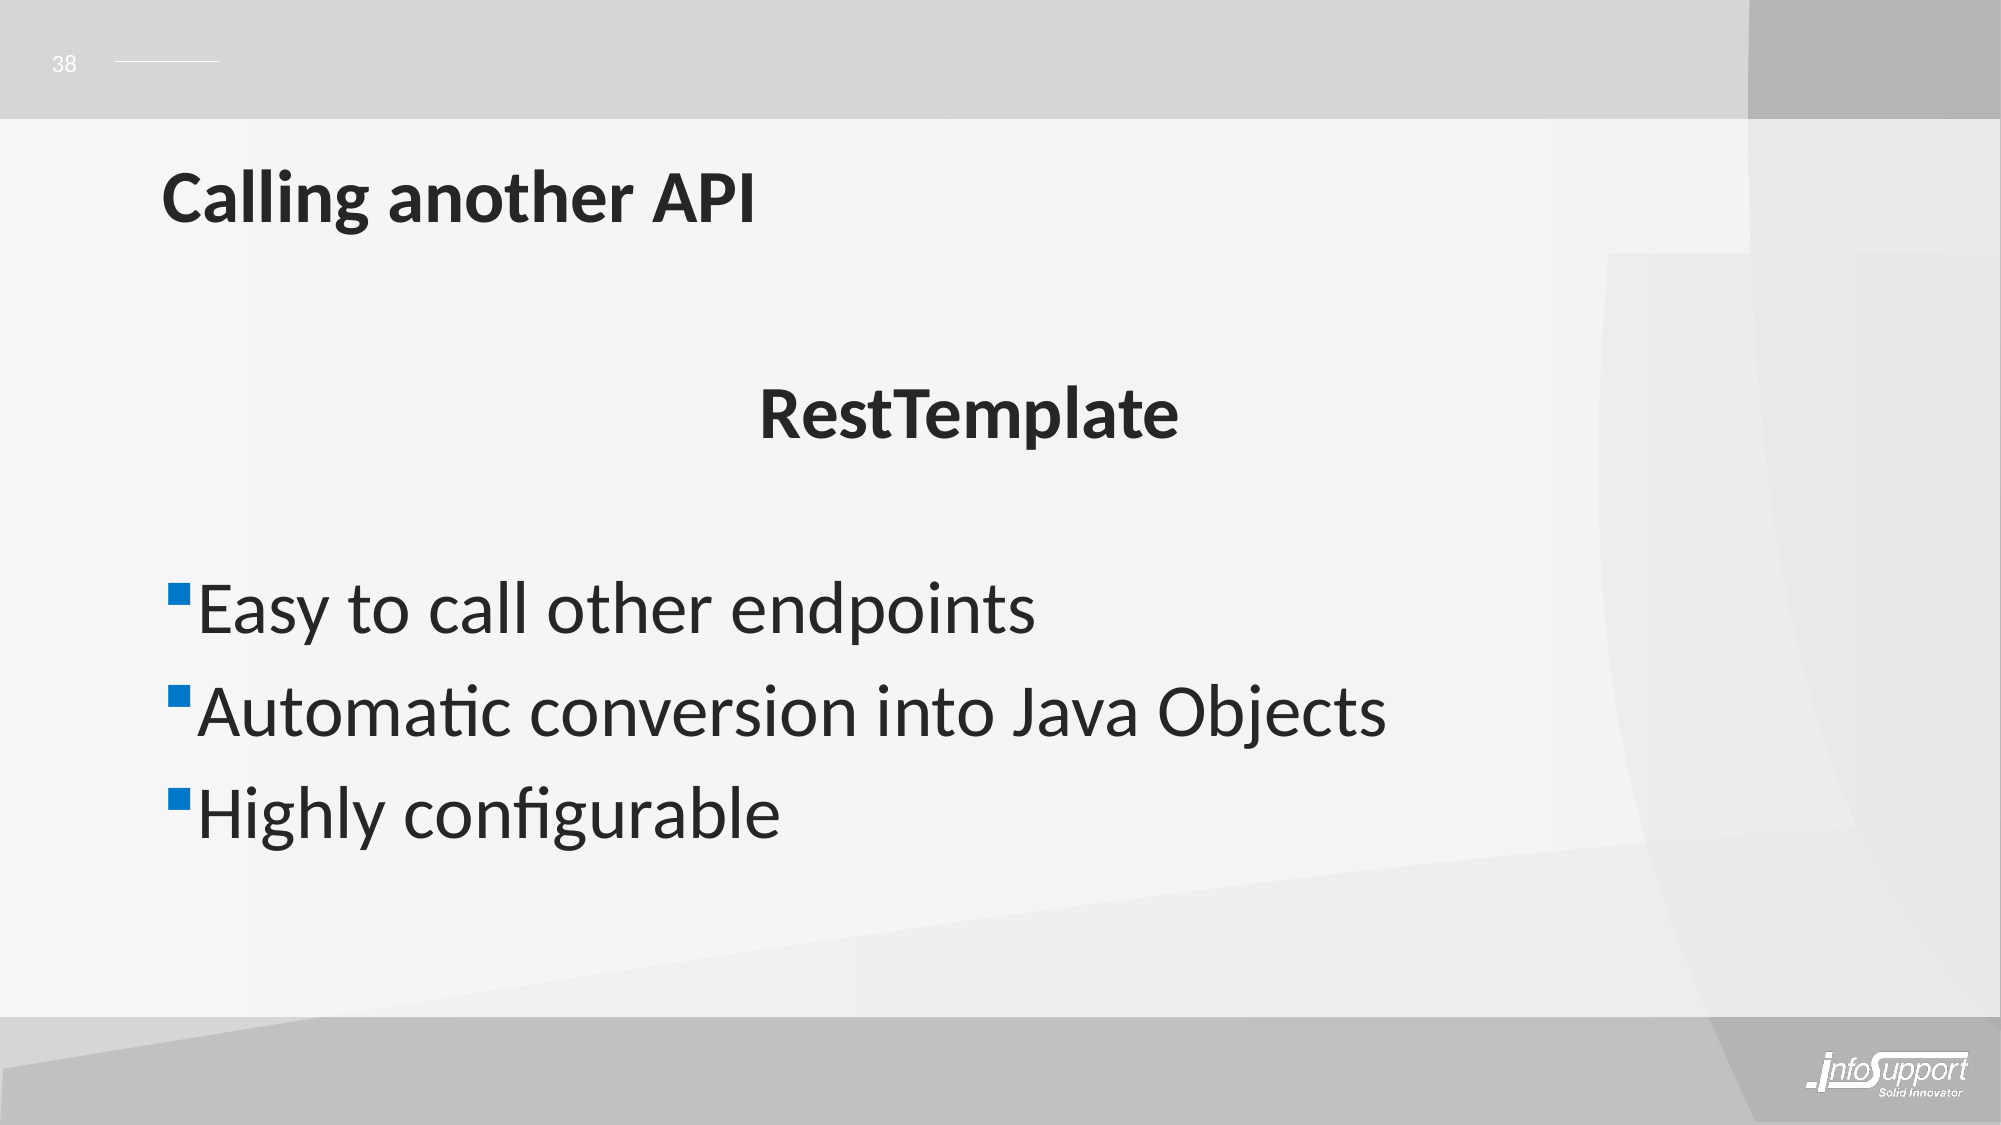

38
# Calling another API

RestTemplate

Easy to call other endpoints
Automatic conversion into Java Objects
Highly configurable